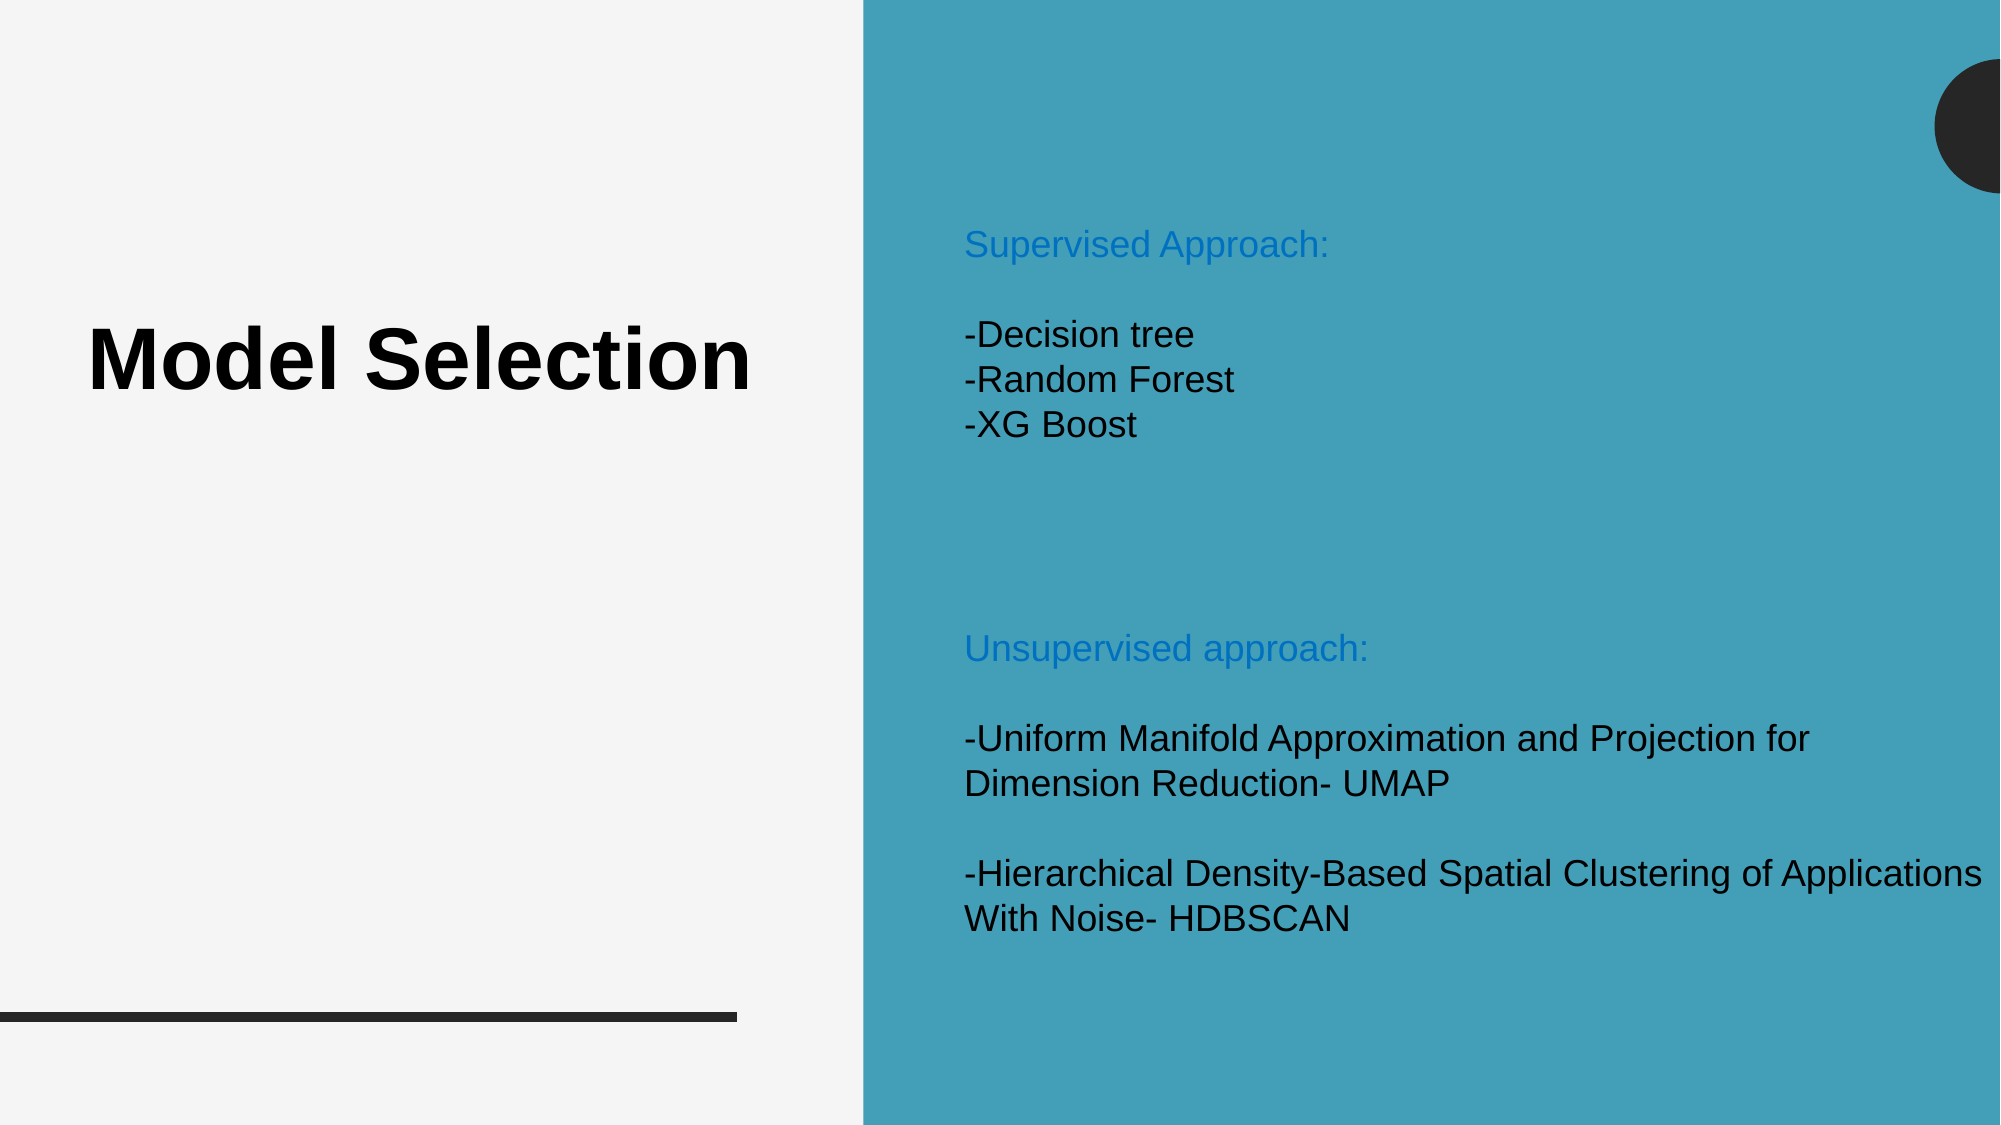

Supervised Approach:

-Decision tree
-Random Forest
-XG Boost
# Model Selection
Unsupervised approach:

-Uniform Manifold Approximation and Projection for
Dimension Reduction- UMAP

-Hierarchical Density-Based Spatial Clustering of Applications
With Noise- HDBSCAN